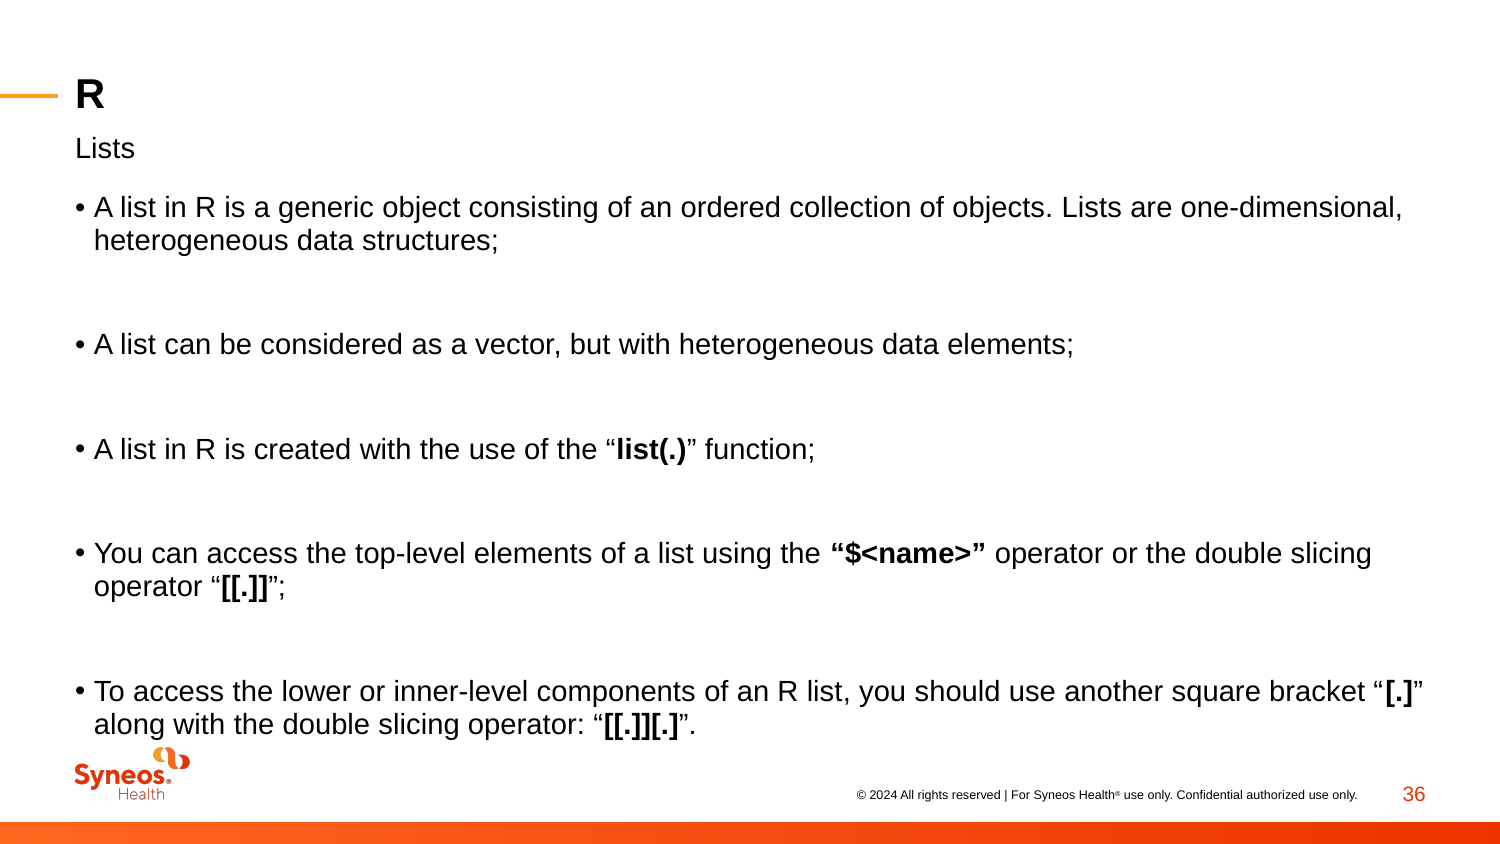

# R
Lists
A list in R is a generic object consisting of an ordered collection of objects. Lists are one-dimensional, heterogeneous data structures;

A list can be considered as a vector, but with heterogeneous data elements;

A list in R is created with the use of the “list(.)” function;

You can access the top-level elements of a list using the “$<name>” operator or the double slicing operator “[[.]]”;

To access the lower or inner-level components of an R list, you should use another square bracket “[.]” along with the double slicing operator: “[[.]][.]”.